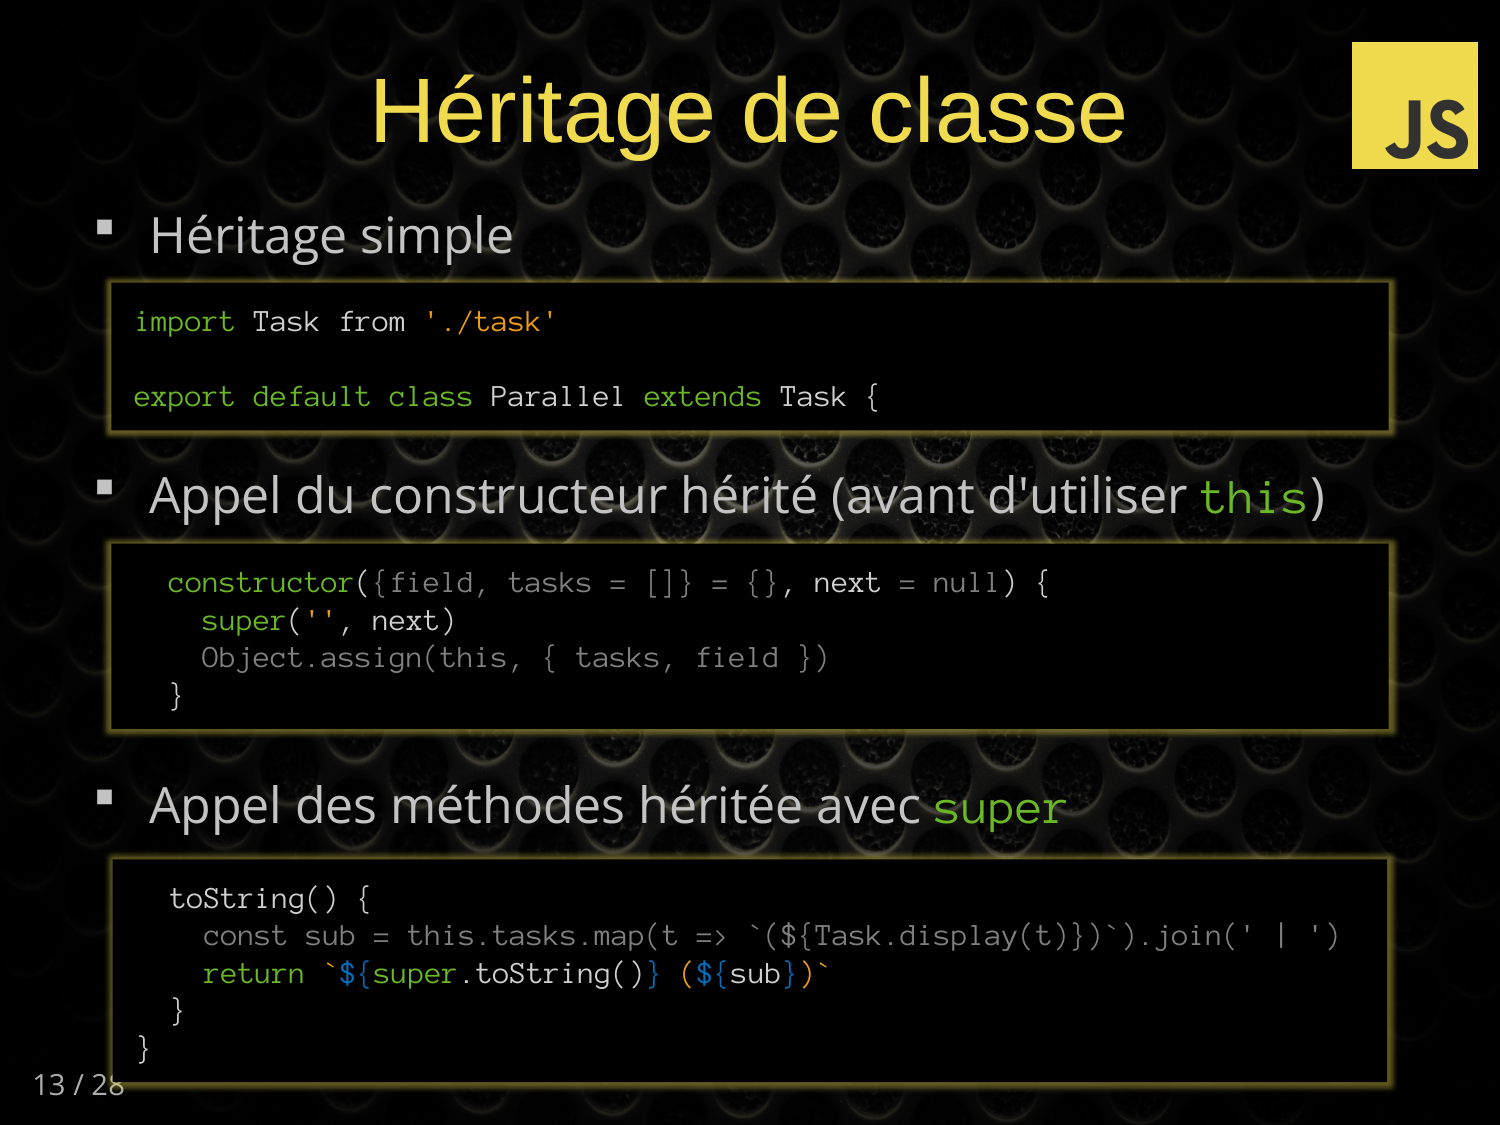

# Héritage de classe
Héritage simple

Appel du constructeur hérité (avant d'utiliser this)
Appel des méthodes héritée avec super

import Task from './task'

export default class Parallel extends Task {
  constructor({field, tasks = []} = {}, next = null) {
    super('', next)
    Object.assign(this, { tasks, field })
  }
  toString() {
    const sub = this.tasks.map(t => `(${Task.display(t)})`).join(' | ')
    return `${super.toString()} (${sub})`
  }
}